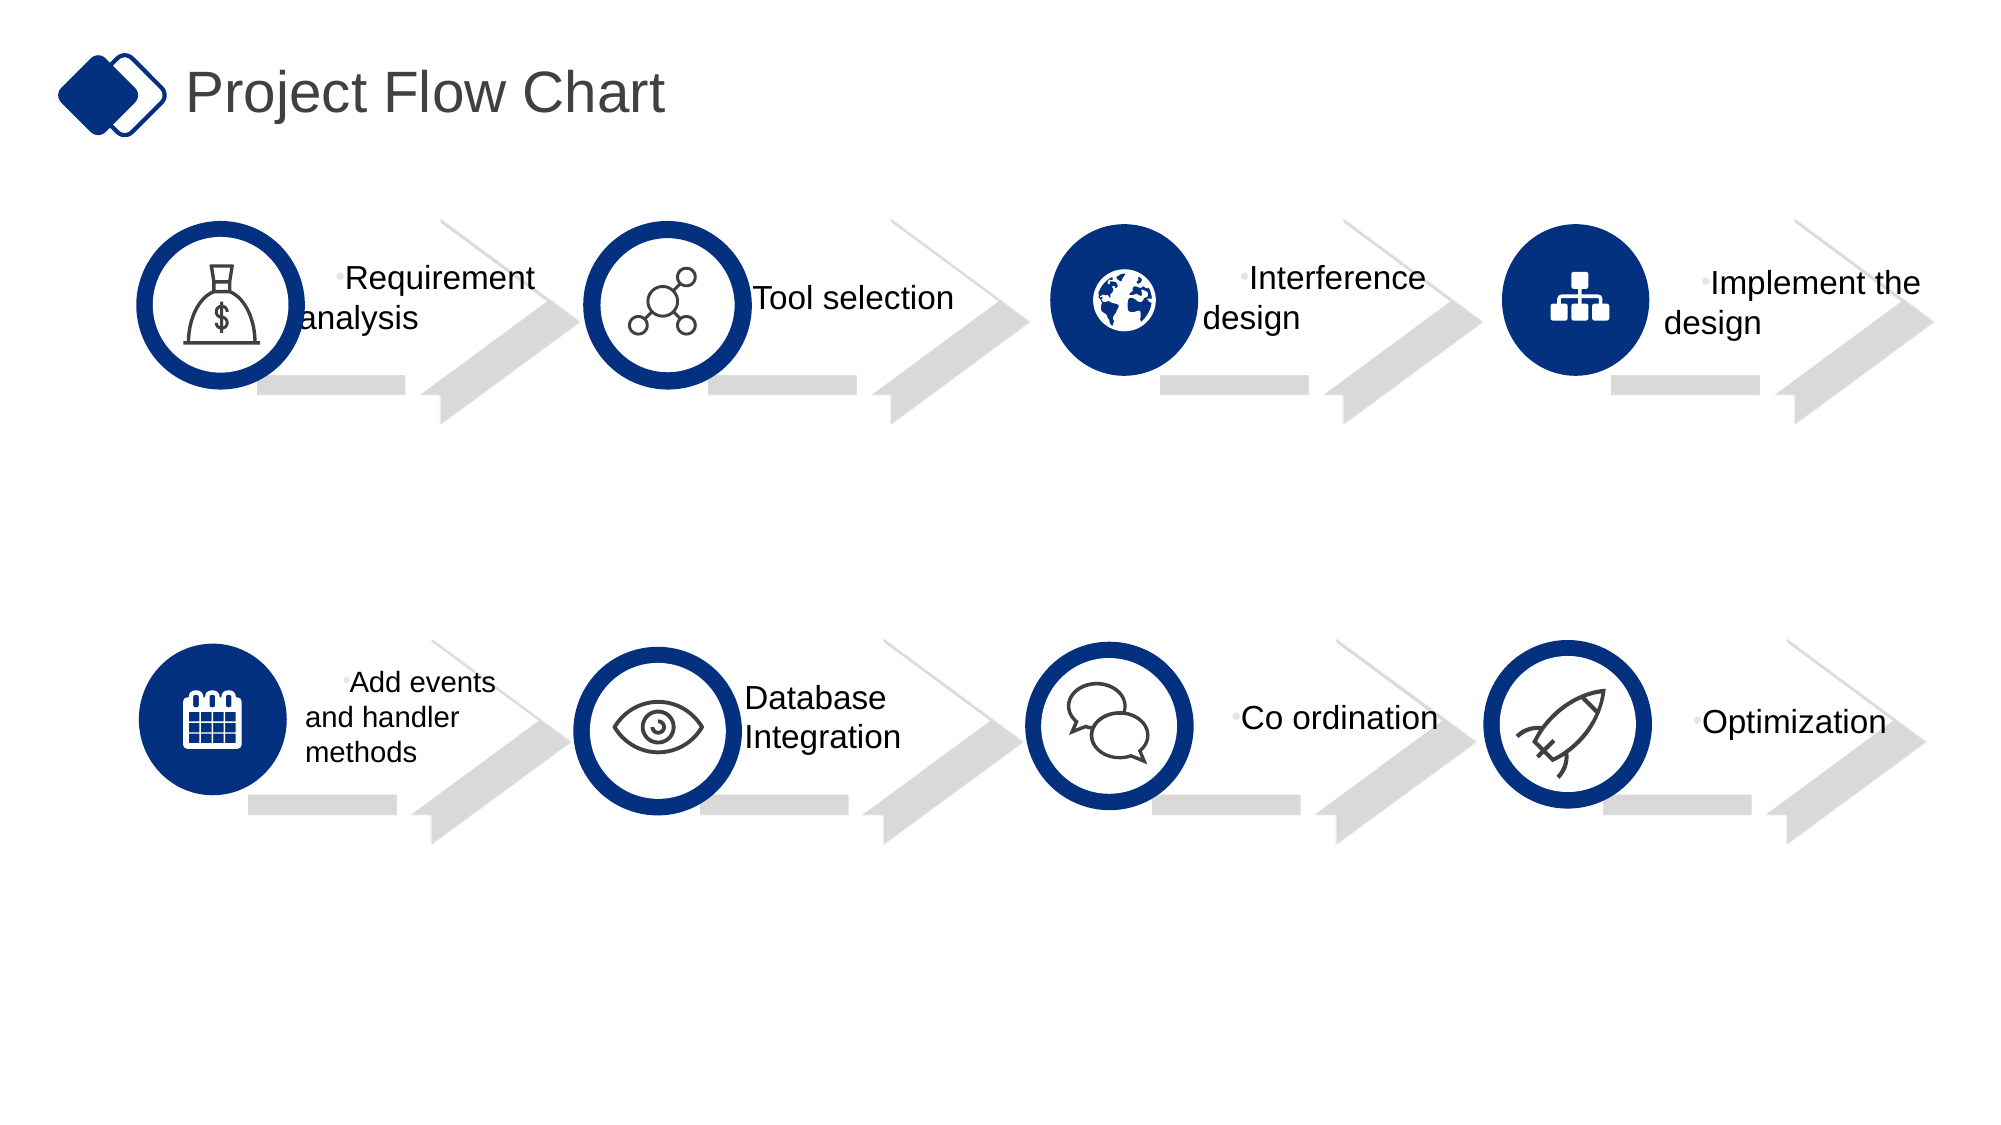

Project Flow Chart

Requirement analysis
Tool selection
Interference  design
Implement the design

Add events and handler methods
Database Integration
Co ordination

Optimization